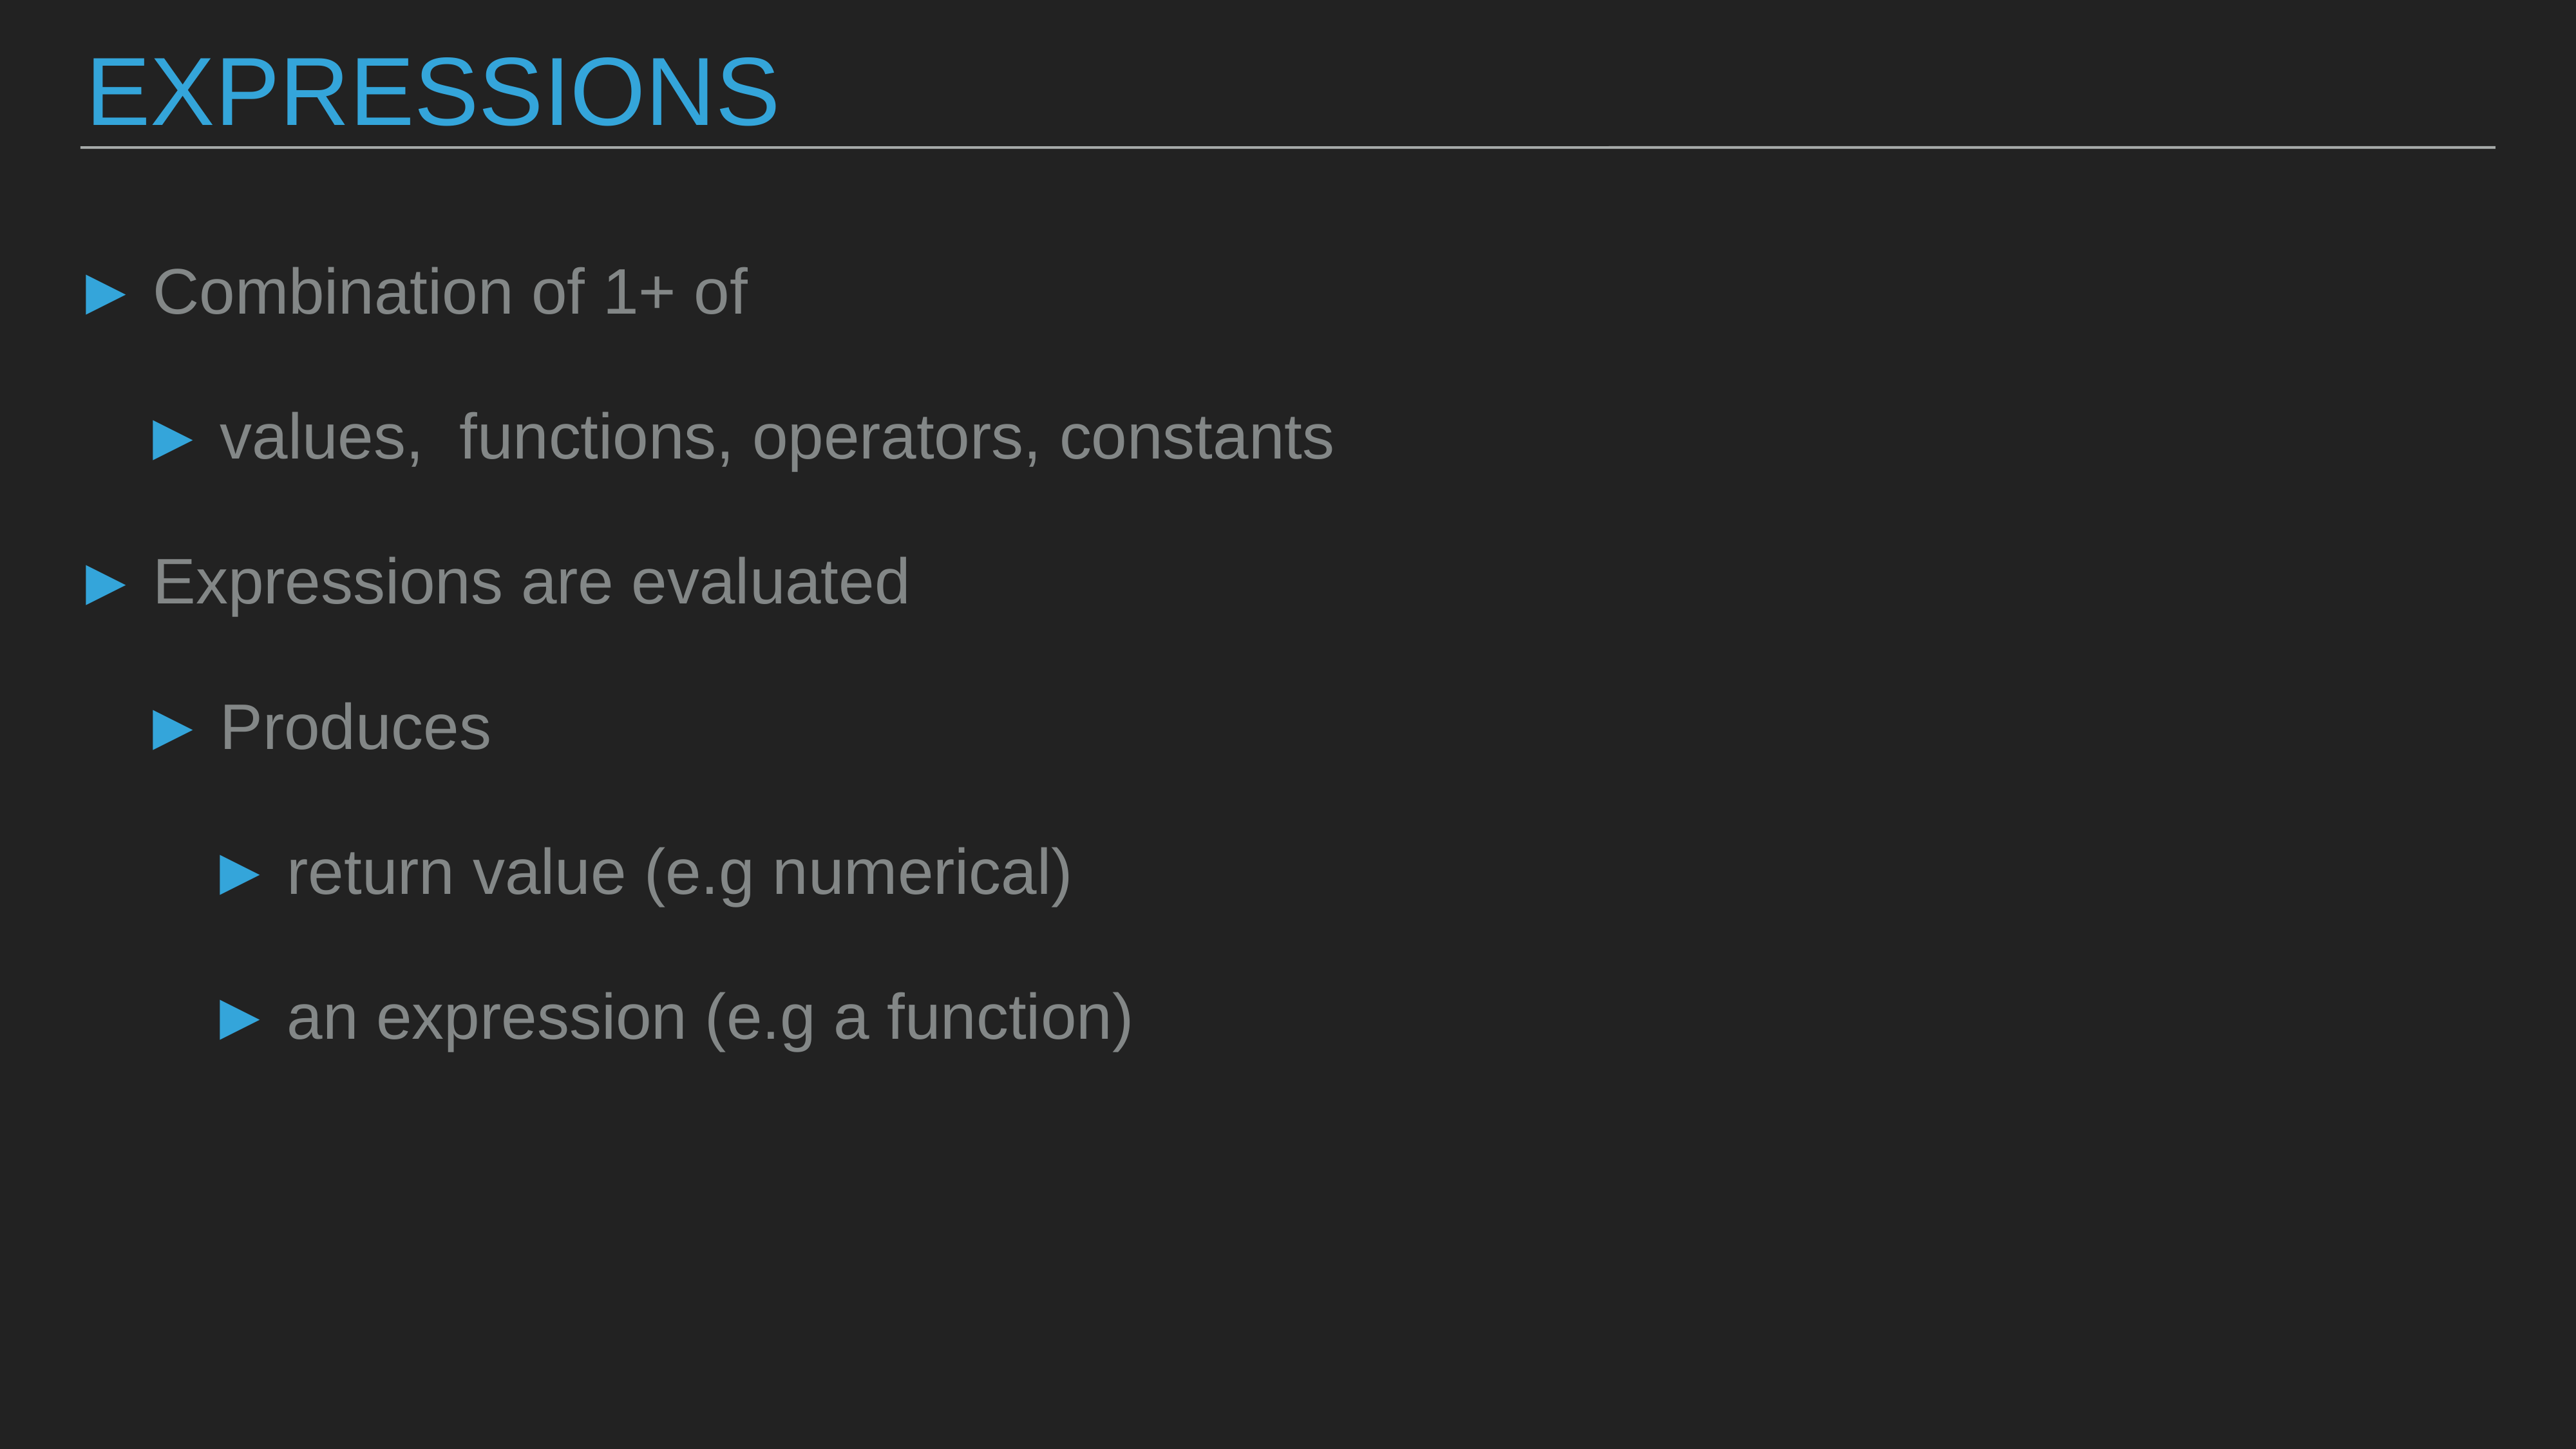

Expressions
Combination of 1+ of
values,  functions, operators, constants
Expressions are evaluated
Produces
return value (e.g numerical)
an expression (e.g a function)